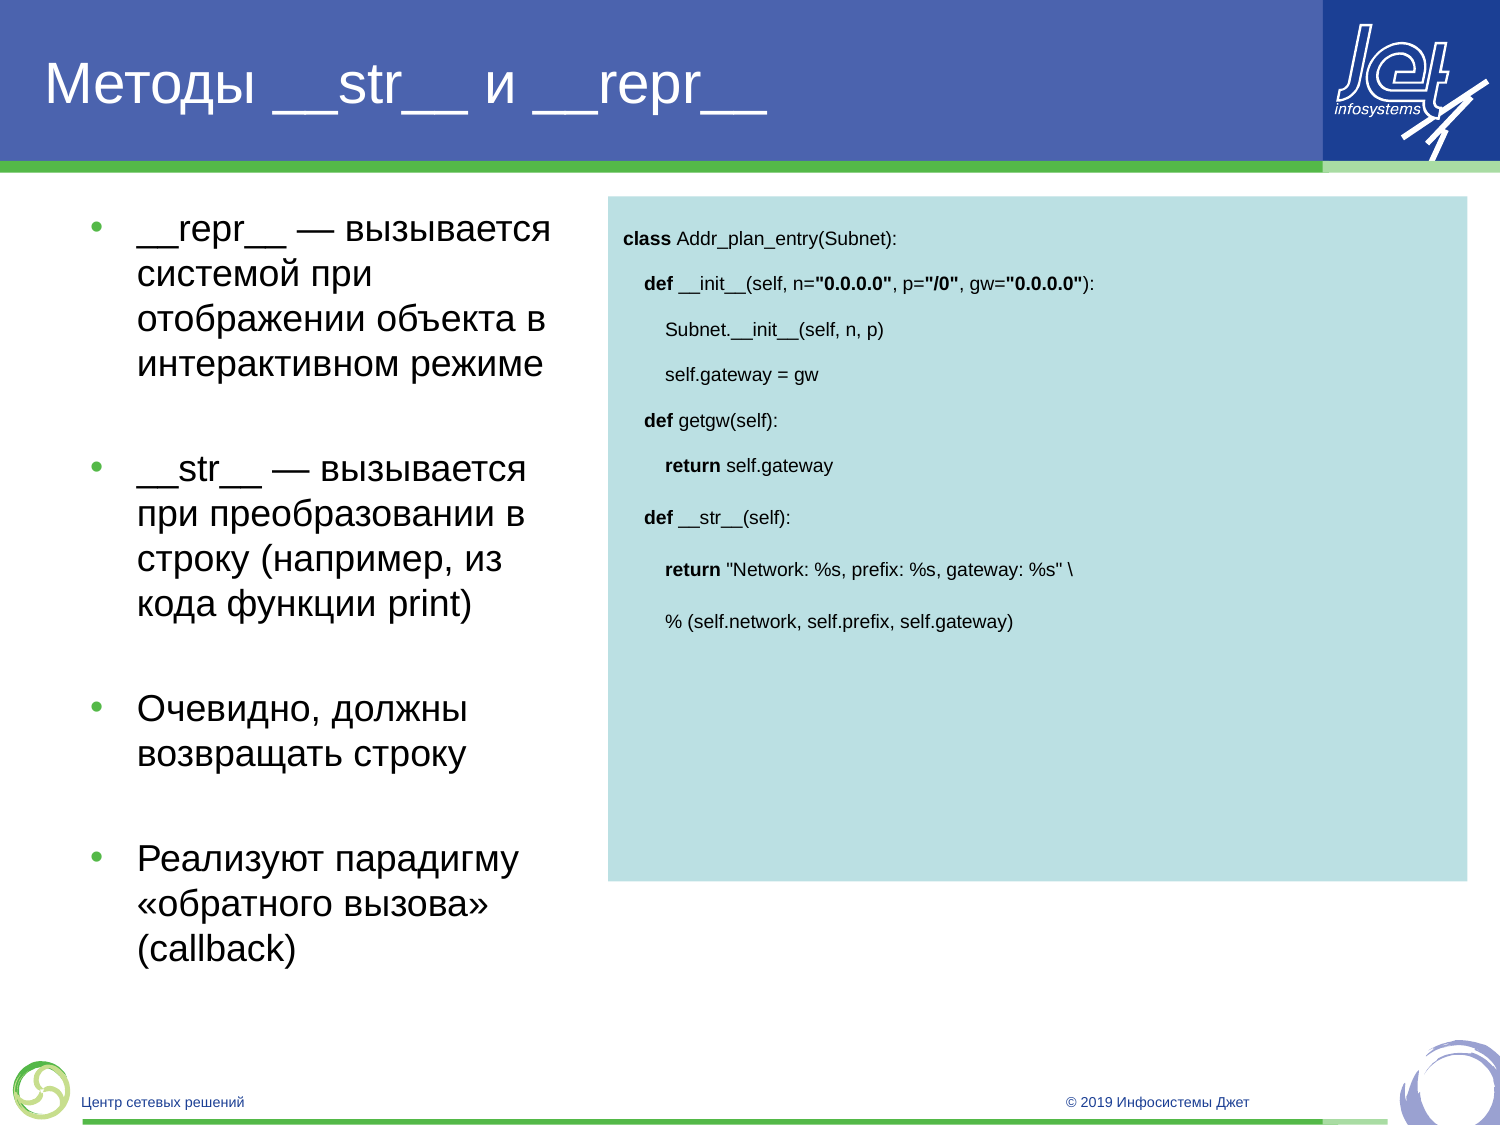

# Методы __str__ и __repr__
__repr__ — вызывается системой при отображении объекта в интерактивном режиме

__str__ — вызывается при преобразовании в строку (например, из кода функции print)

Очевидно, должны возвращать строку

Реализуют парадигму «обратного вызова» (callback)

class Addr_plan_entry(Subnet):
    def __init__(self, n="0.0.0.0", p="/0", gw="0.0.0.0"):
        Subnet.__init__(self, n, p)
        self.gateway = gw
    def getgw(self):
        return self.gateway
    def __str__(self):
        return "Network: %s, prefix: %s, gateway: %s" \
        % (self.network, self.prefix, self.gateway)